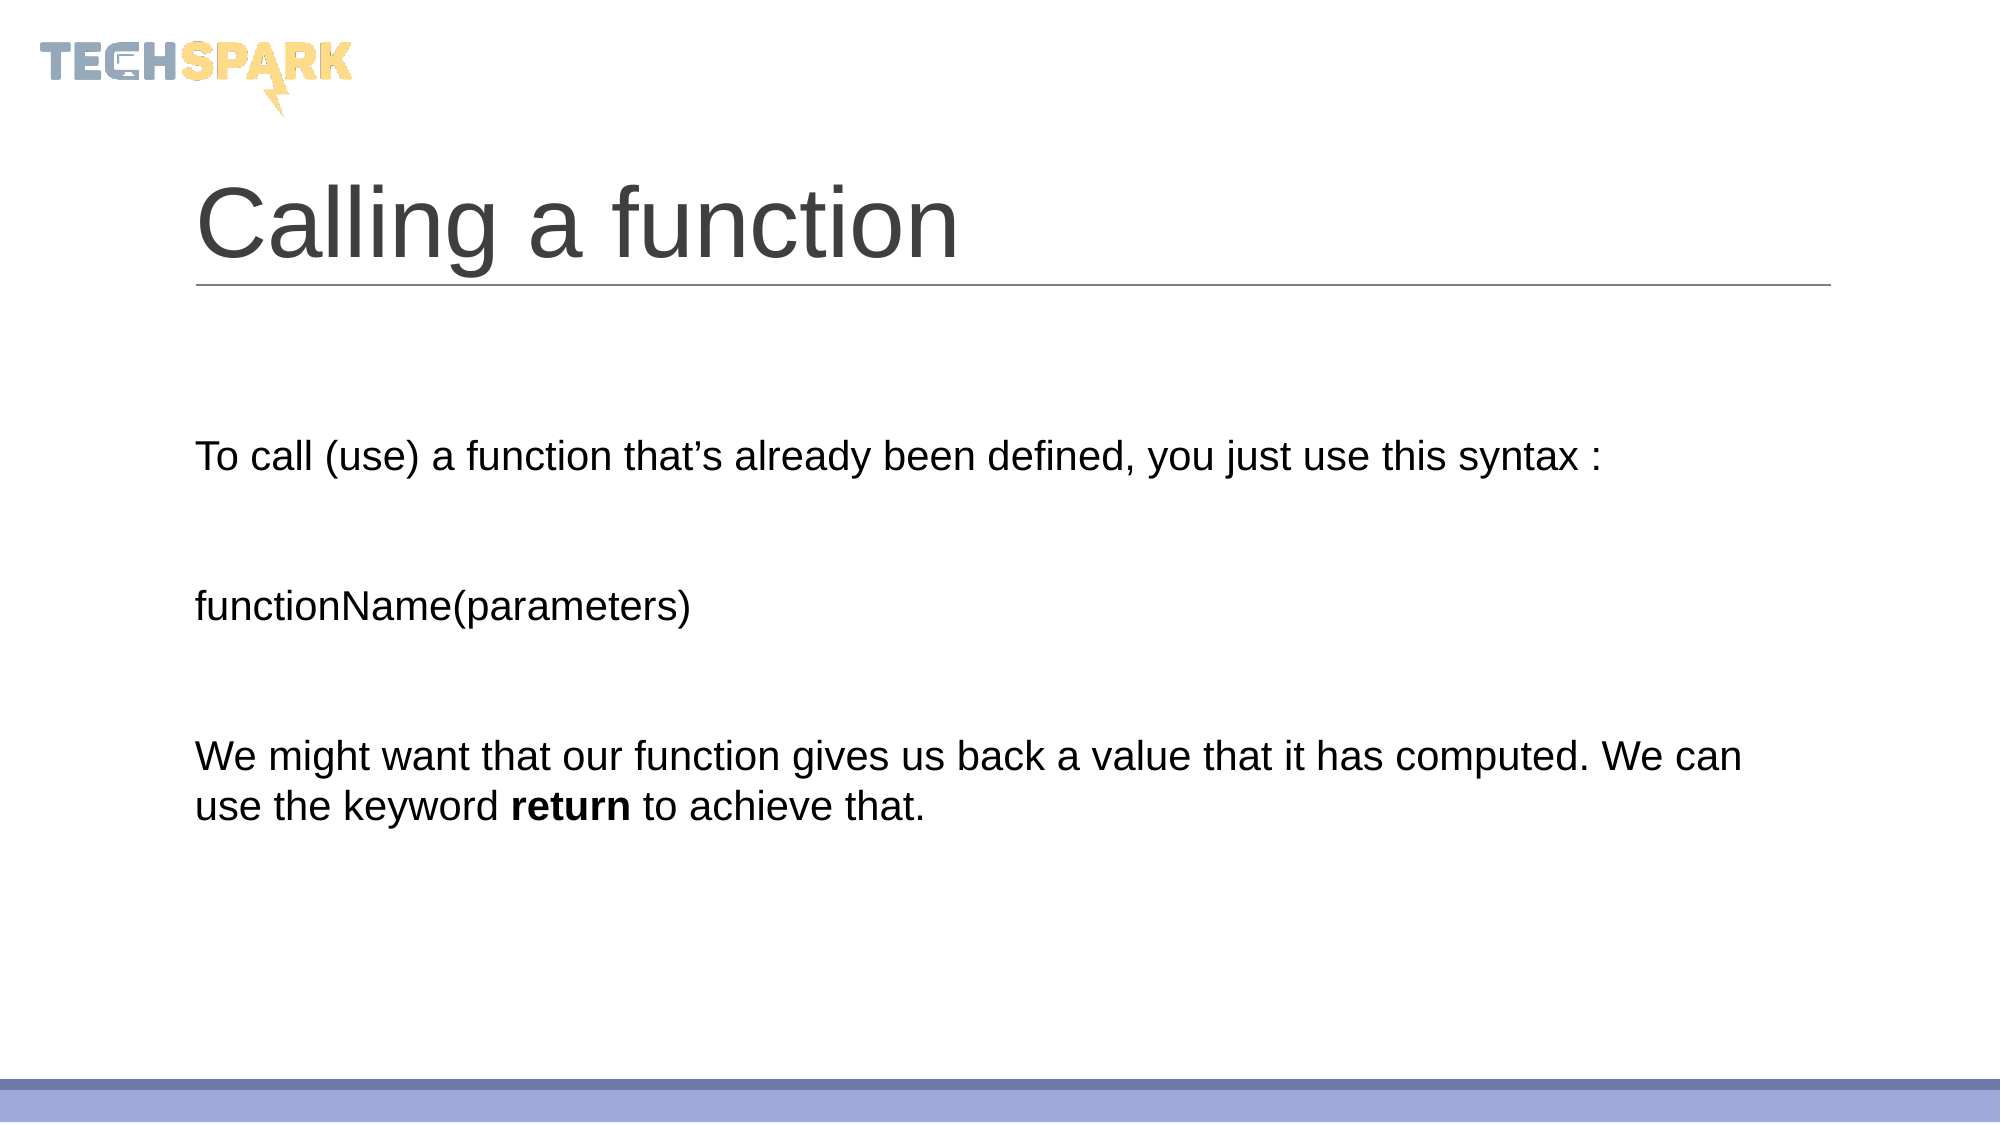

# Calling a function
To call (use) a function that’s already been defined, you just use this syntax :

functionName(parameters)

We might want that our function gives us back a value that it has computed. We can use the keyword return to achieve that.